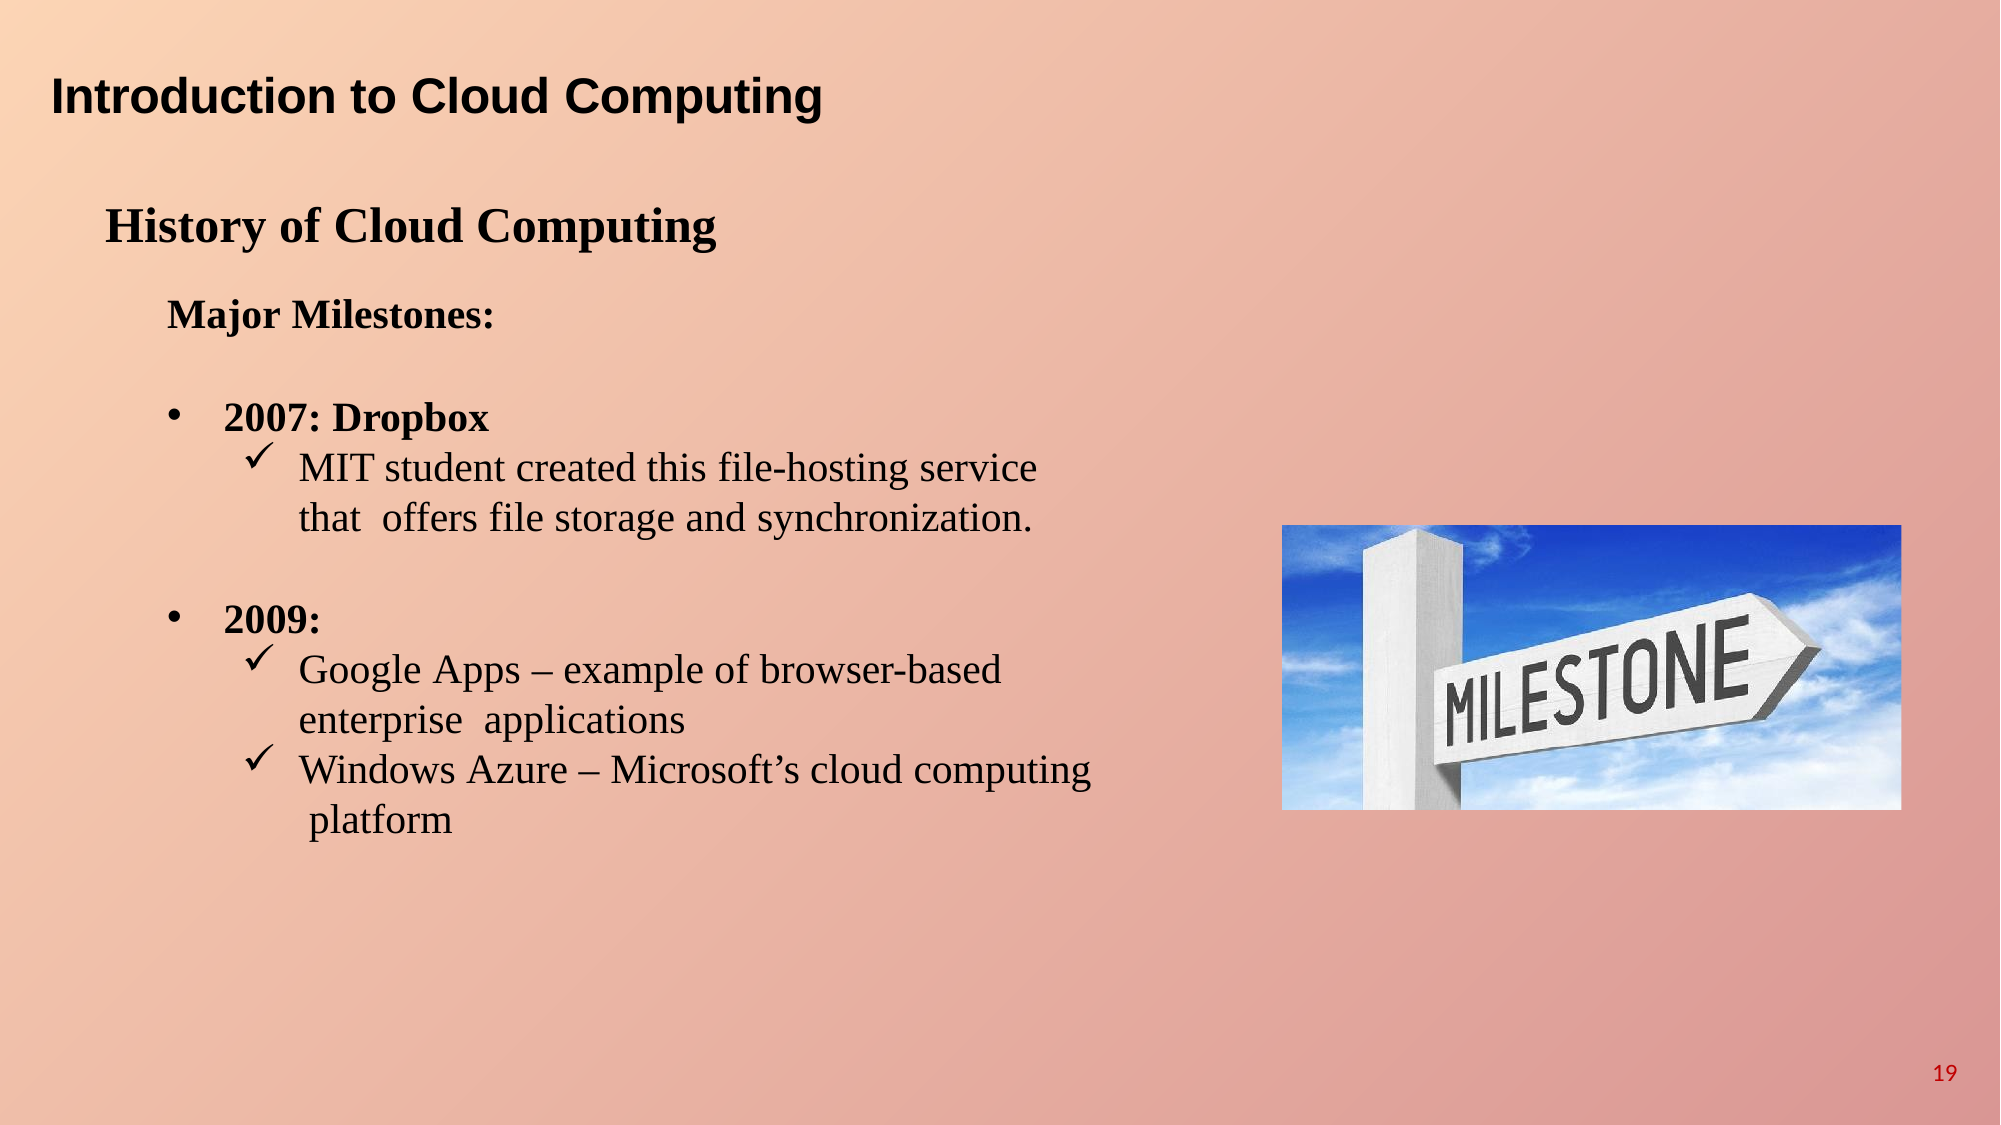

# Introduction to Cloud Computing
History of Cloud Computing
Major Milestones:

2007: Dropbox
MIT student created this file-hosting service that  offers file storage and synchronization.

2009:
Google Apps – example of browser-based enterprise  applications
Windows Azure – Microsoft’s cloud computing  platform

19